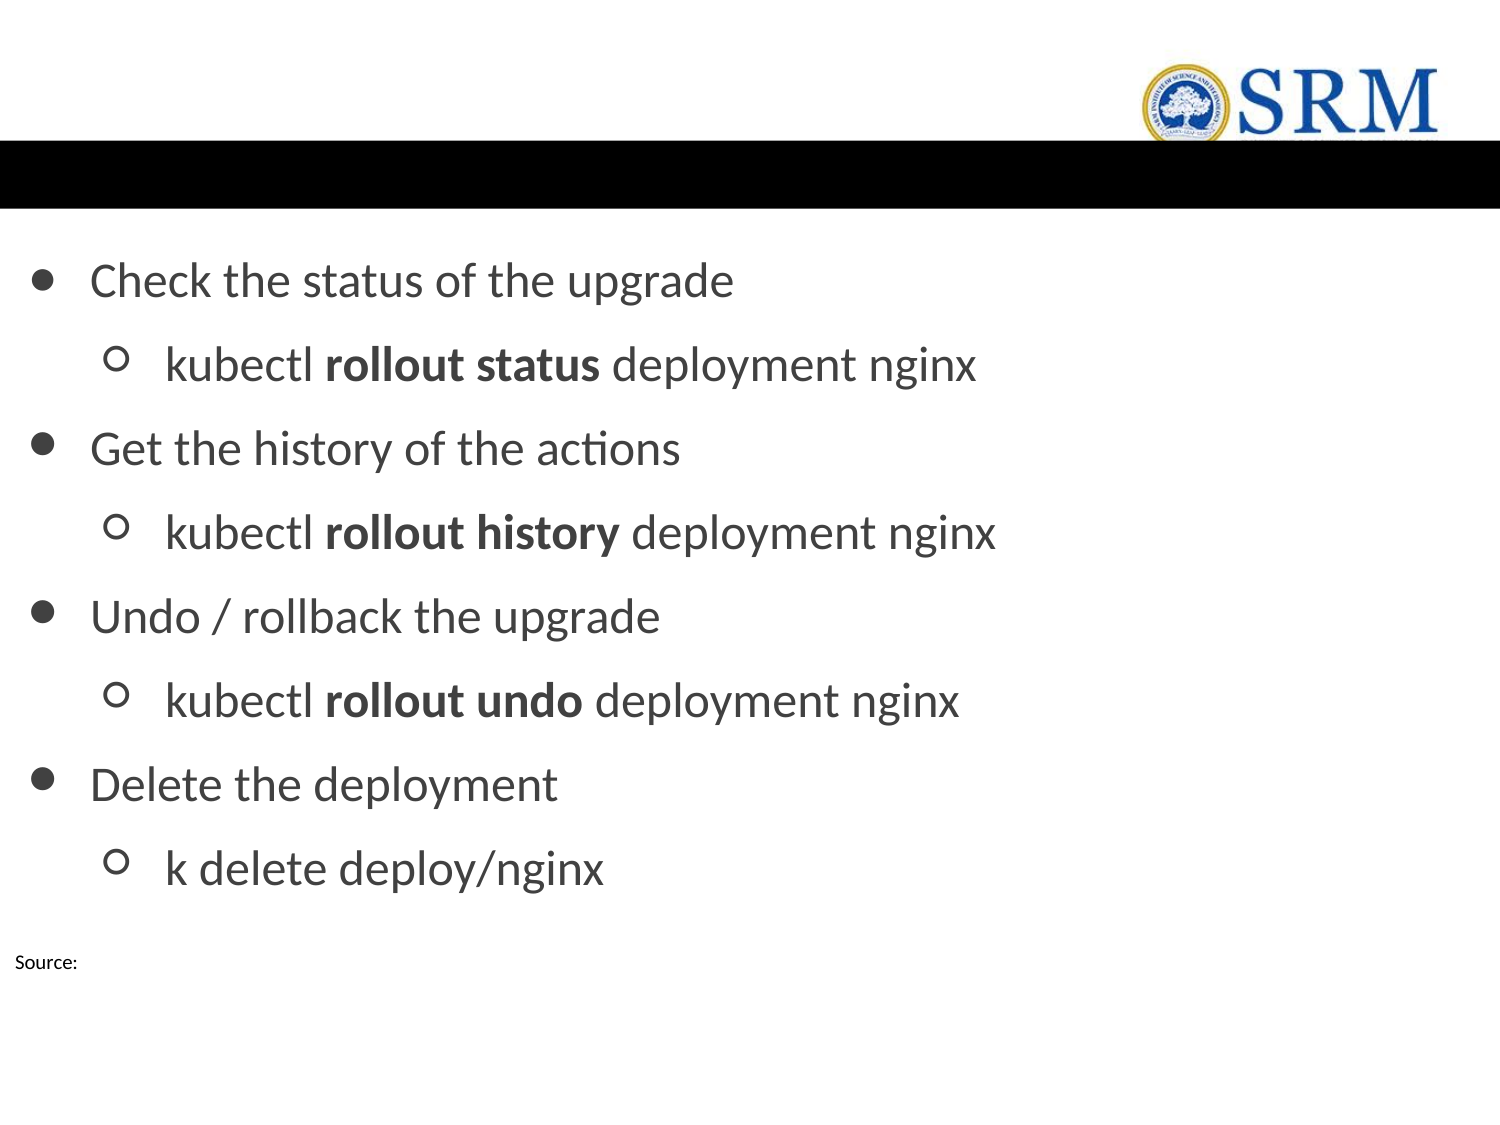

#

Check the status of the upgrade
kubectl rollout status deployment nginx
Get the history of the actions
kubectl rollout history deployment nginx
Undo / rollback the upgrade
kubectl rollout undo deployment nginx
Delete the deployment
k delete deploy/nginx

Source: